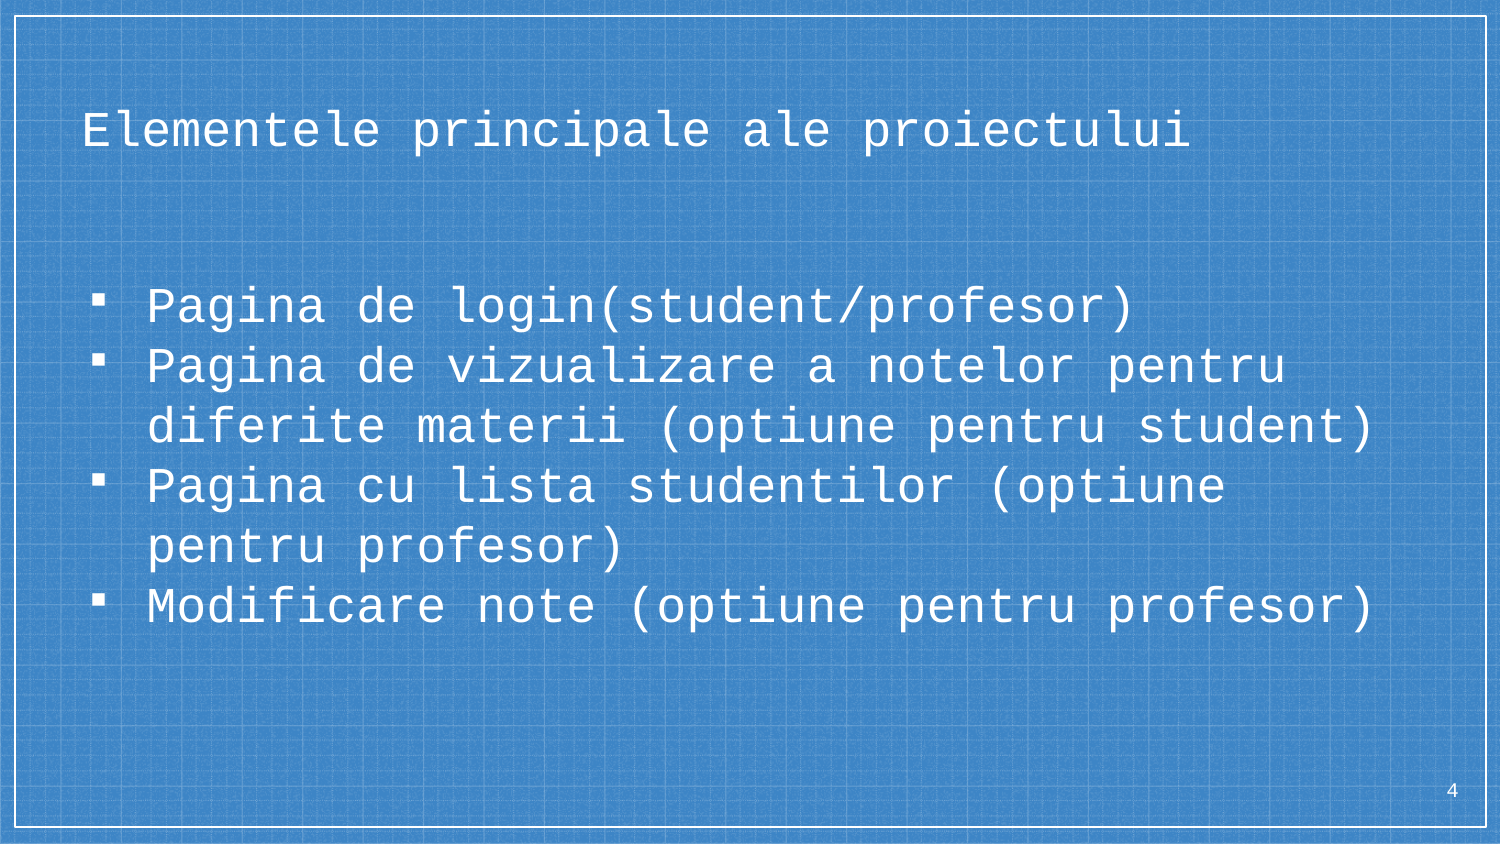

# Elementele principale ale proiectului

Pagina de login(student/profesor)
Pagina de vizualizare a notelor pentru diferite materii (optiune pentru student)
Pagina cu lista studentilor (optiune pentru profesor)
Modificare note (optiune pentru profesor)
4